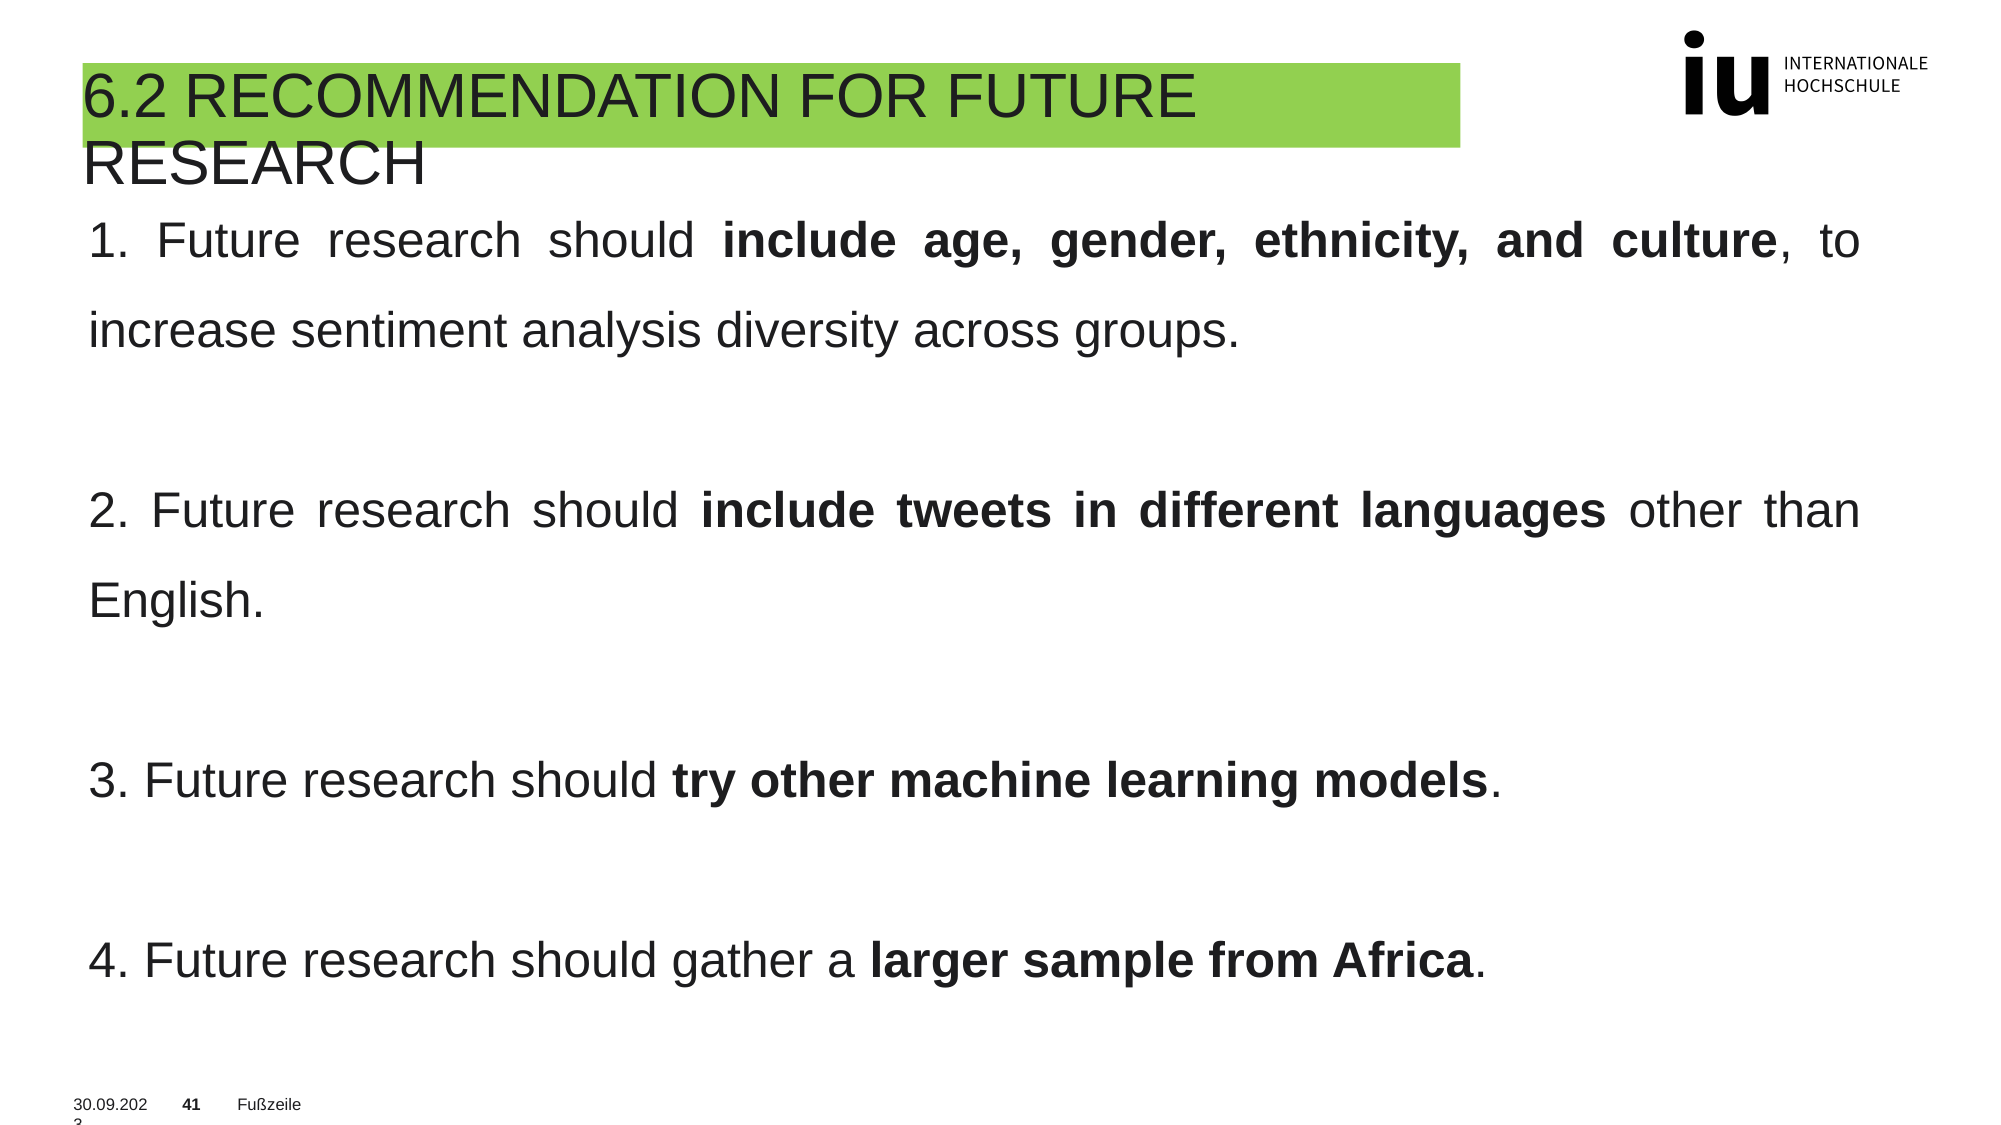

# 6.2 Recommendation for Future Research
1. Future research should include age, gender, ethnicity, and culture, to increase sentiment analysis diversity across groups.

2. Future research should include tweets in different languages other than English.

3. Future research should try other machine learning models.

4. Future research should gather a larger sample from Africa.
30.09.2023
41
Fußzeile